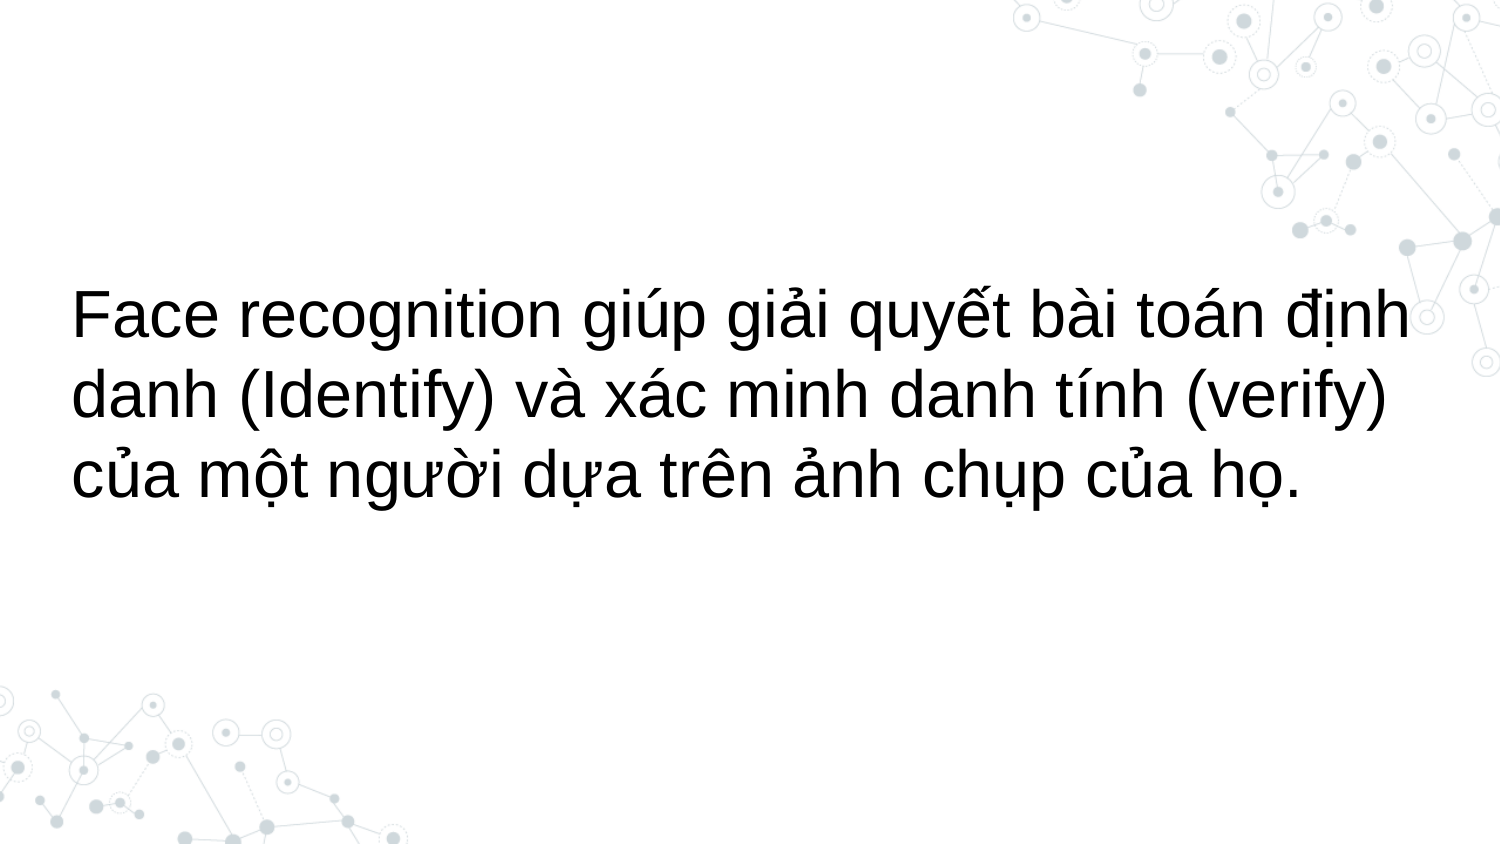

Face recognition giúp giải quyết bài toán định danh (Identify) và xác minh danh tính (verify) của một người dựa trên ảnh chụp của họ.
4